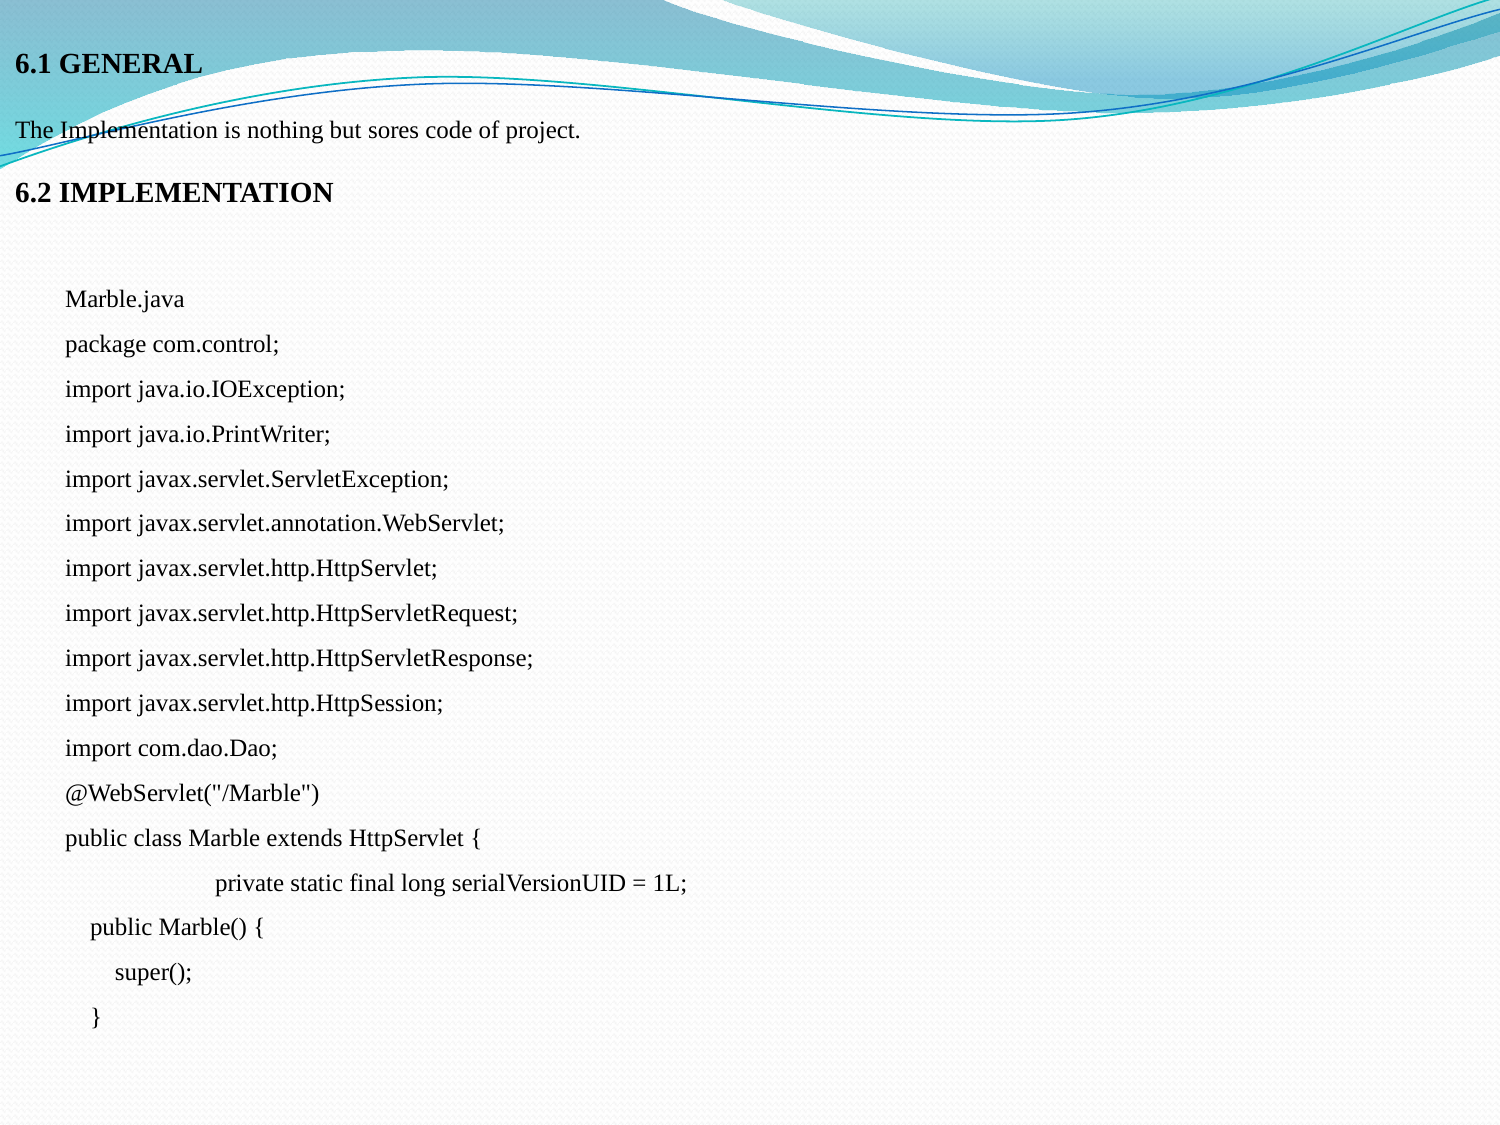

6.1 GENERAL

The Implementation is nothing but sores code of project.

6.2 IMPLEMENTATION

Marble.java
package com.control;
import java.io.IOException;
import java.io.PrintWriter;
import javax.servlet.ServletException;
import javax.servlet.annotation.WebServlet;
import javax.servlet.http.HttpServlet;
import javax.servlet.http.HttpServletRequest;
import javax.servlet.http.HttpServletResponse;
import javax.servlet.http.HttpSession;
import com.dao.Dao;
@WebServlet("/Marble")
public class Marble extends HttpServlet {
	private static final long serialVersionUID = 1L;
    public Marble() {
        super();
    }